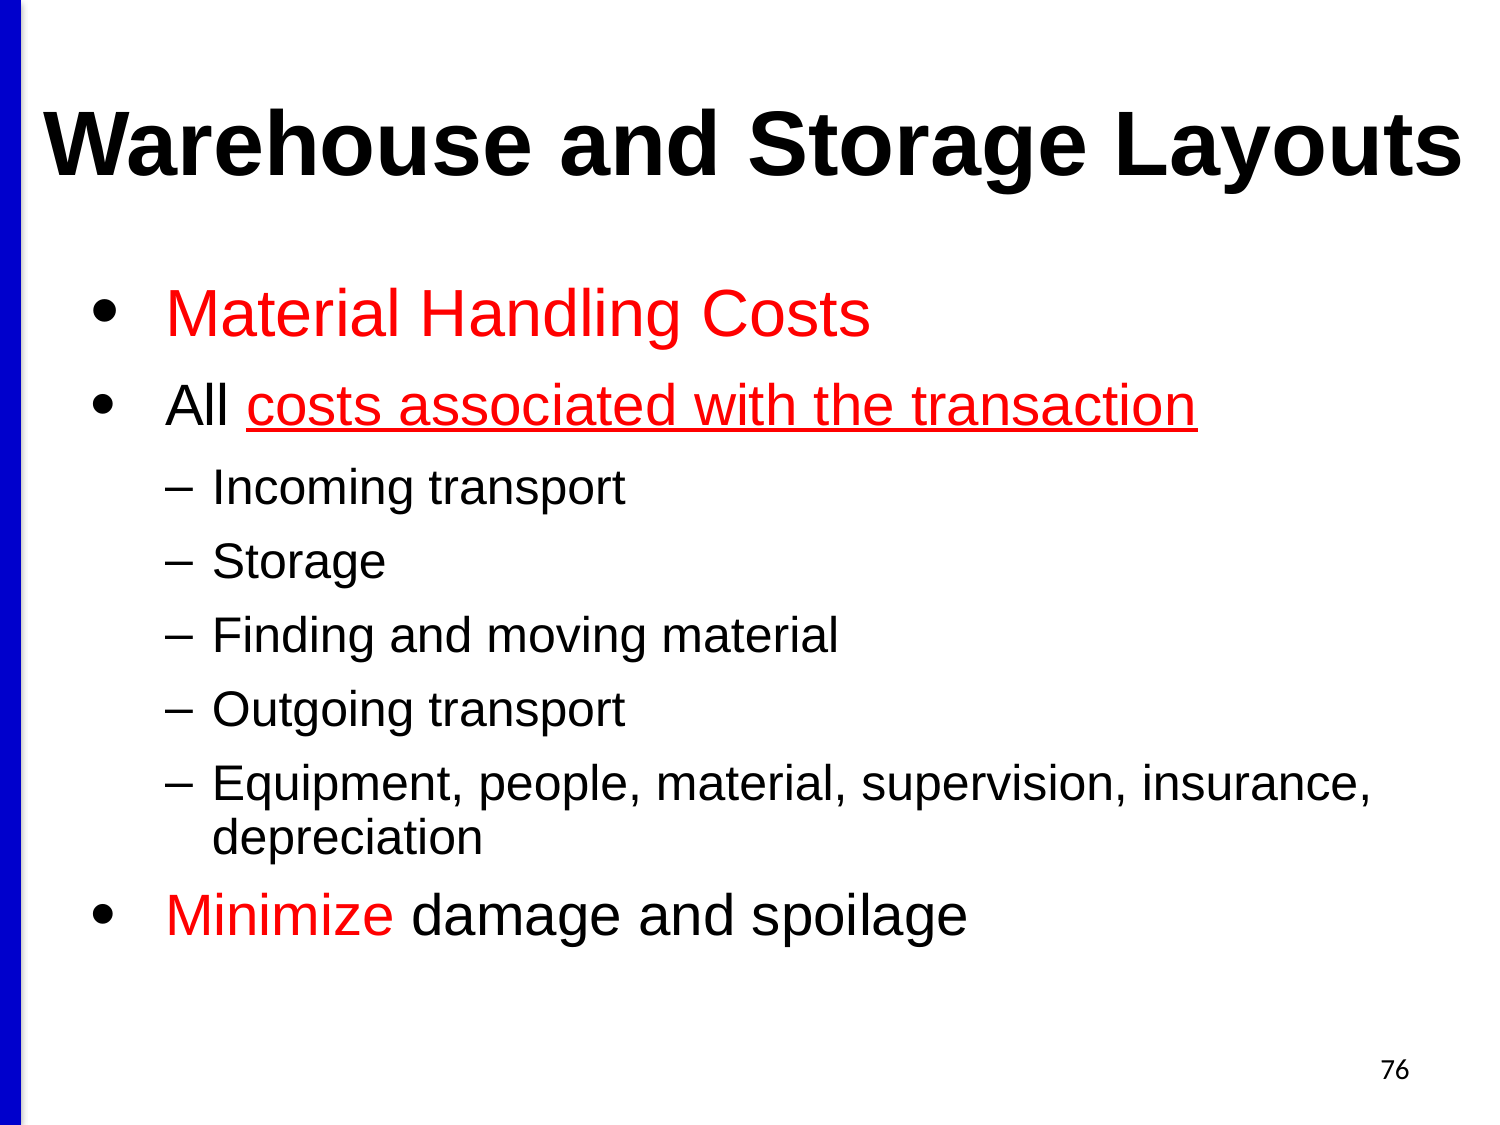

# Warehouse and Storage Layouts
Material Handling Costs
All costs associated with the transaction
Incoming transport
Storage
Finding and moving material
Outgoing transport
Equipment, people, material, supervision, insurance, depreciation
Minimize damage and spoilage
76